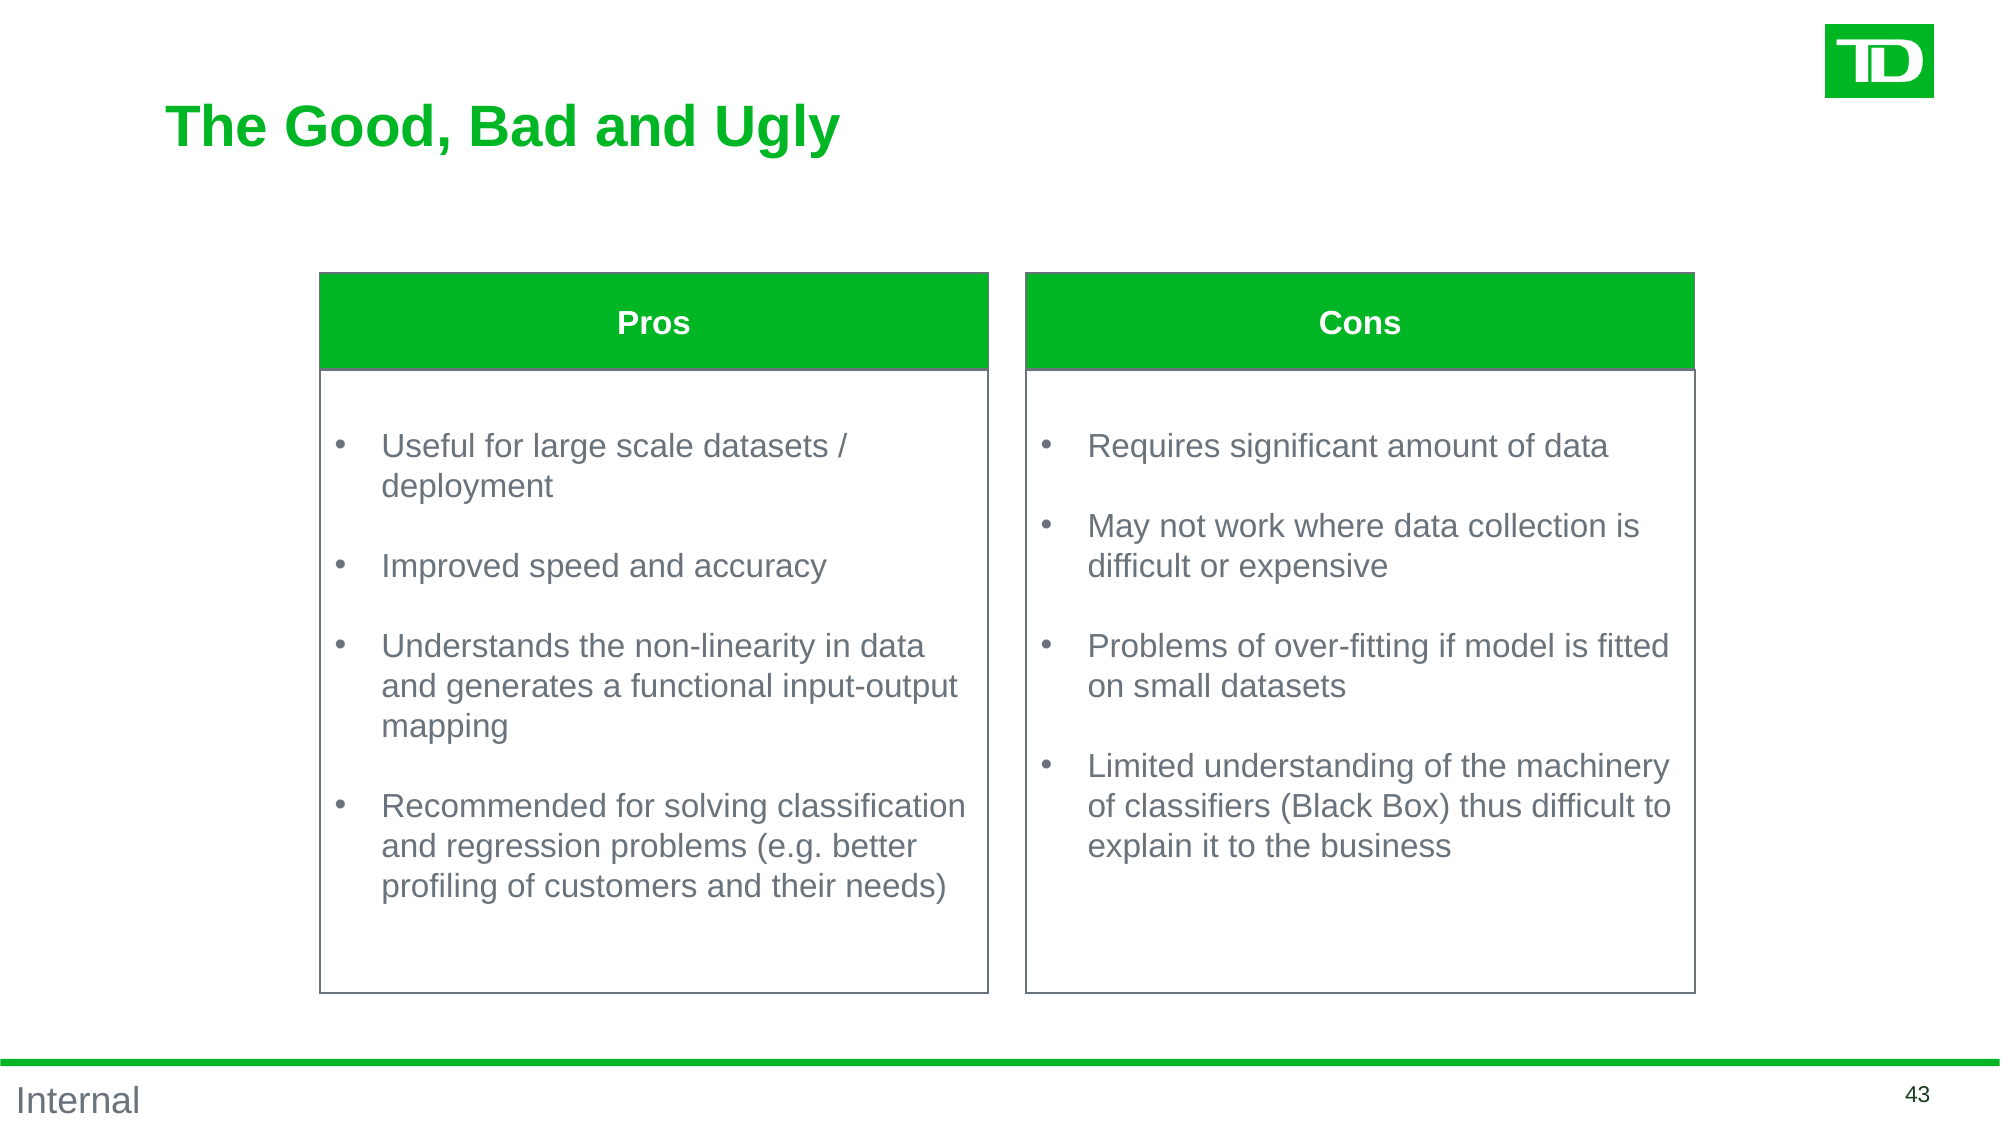

# The Good, Bad and Ugly
Pros

Useful for large scale datasets / deployment

Improved speed and accuracy

Understands the non-linearity in data and generates a functional input-output mapping

Recommended for solving classification and regression problems (e.g. better profiling of customers and their needs)
Cons

Requires significant amount of data

May not work where data collection is difficult or expensive

Problems of over-fitting if model is fitted on small datasets

Limited understanding of the machinery of classifiers (Black Box) thus difficult to explain it to the business
43